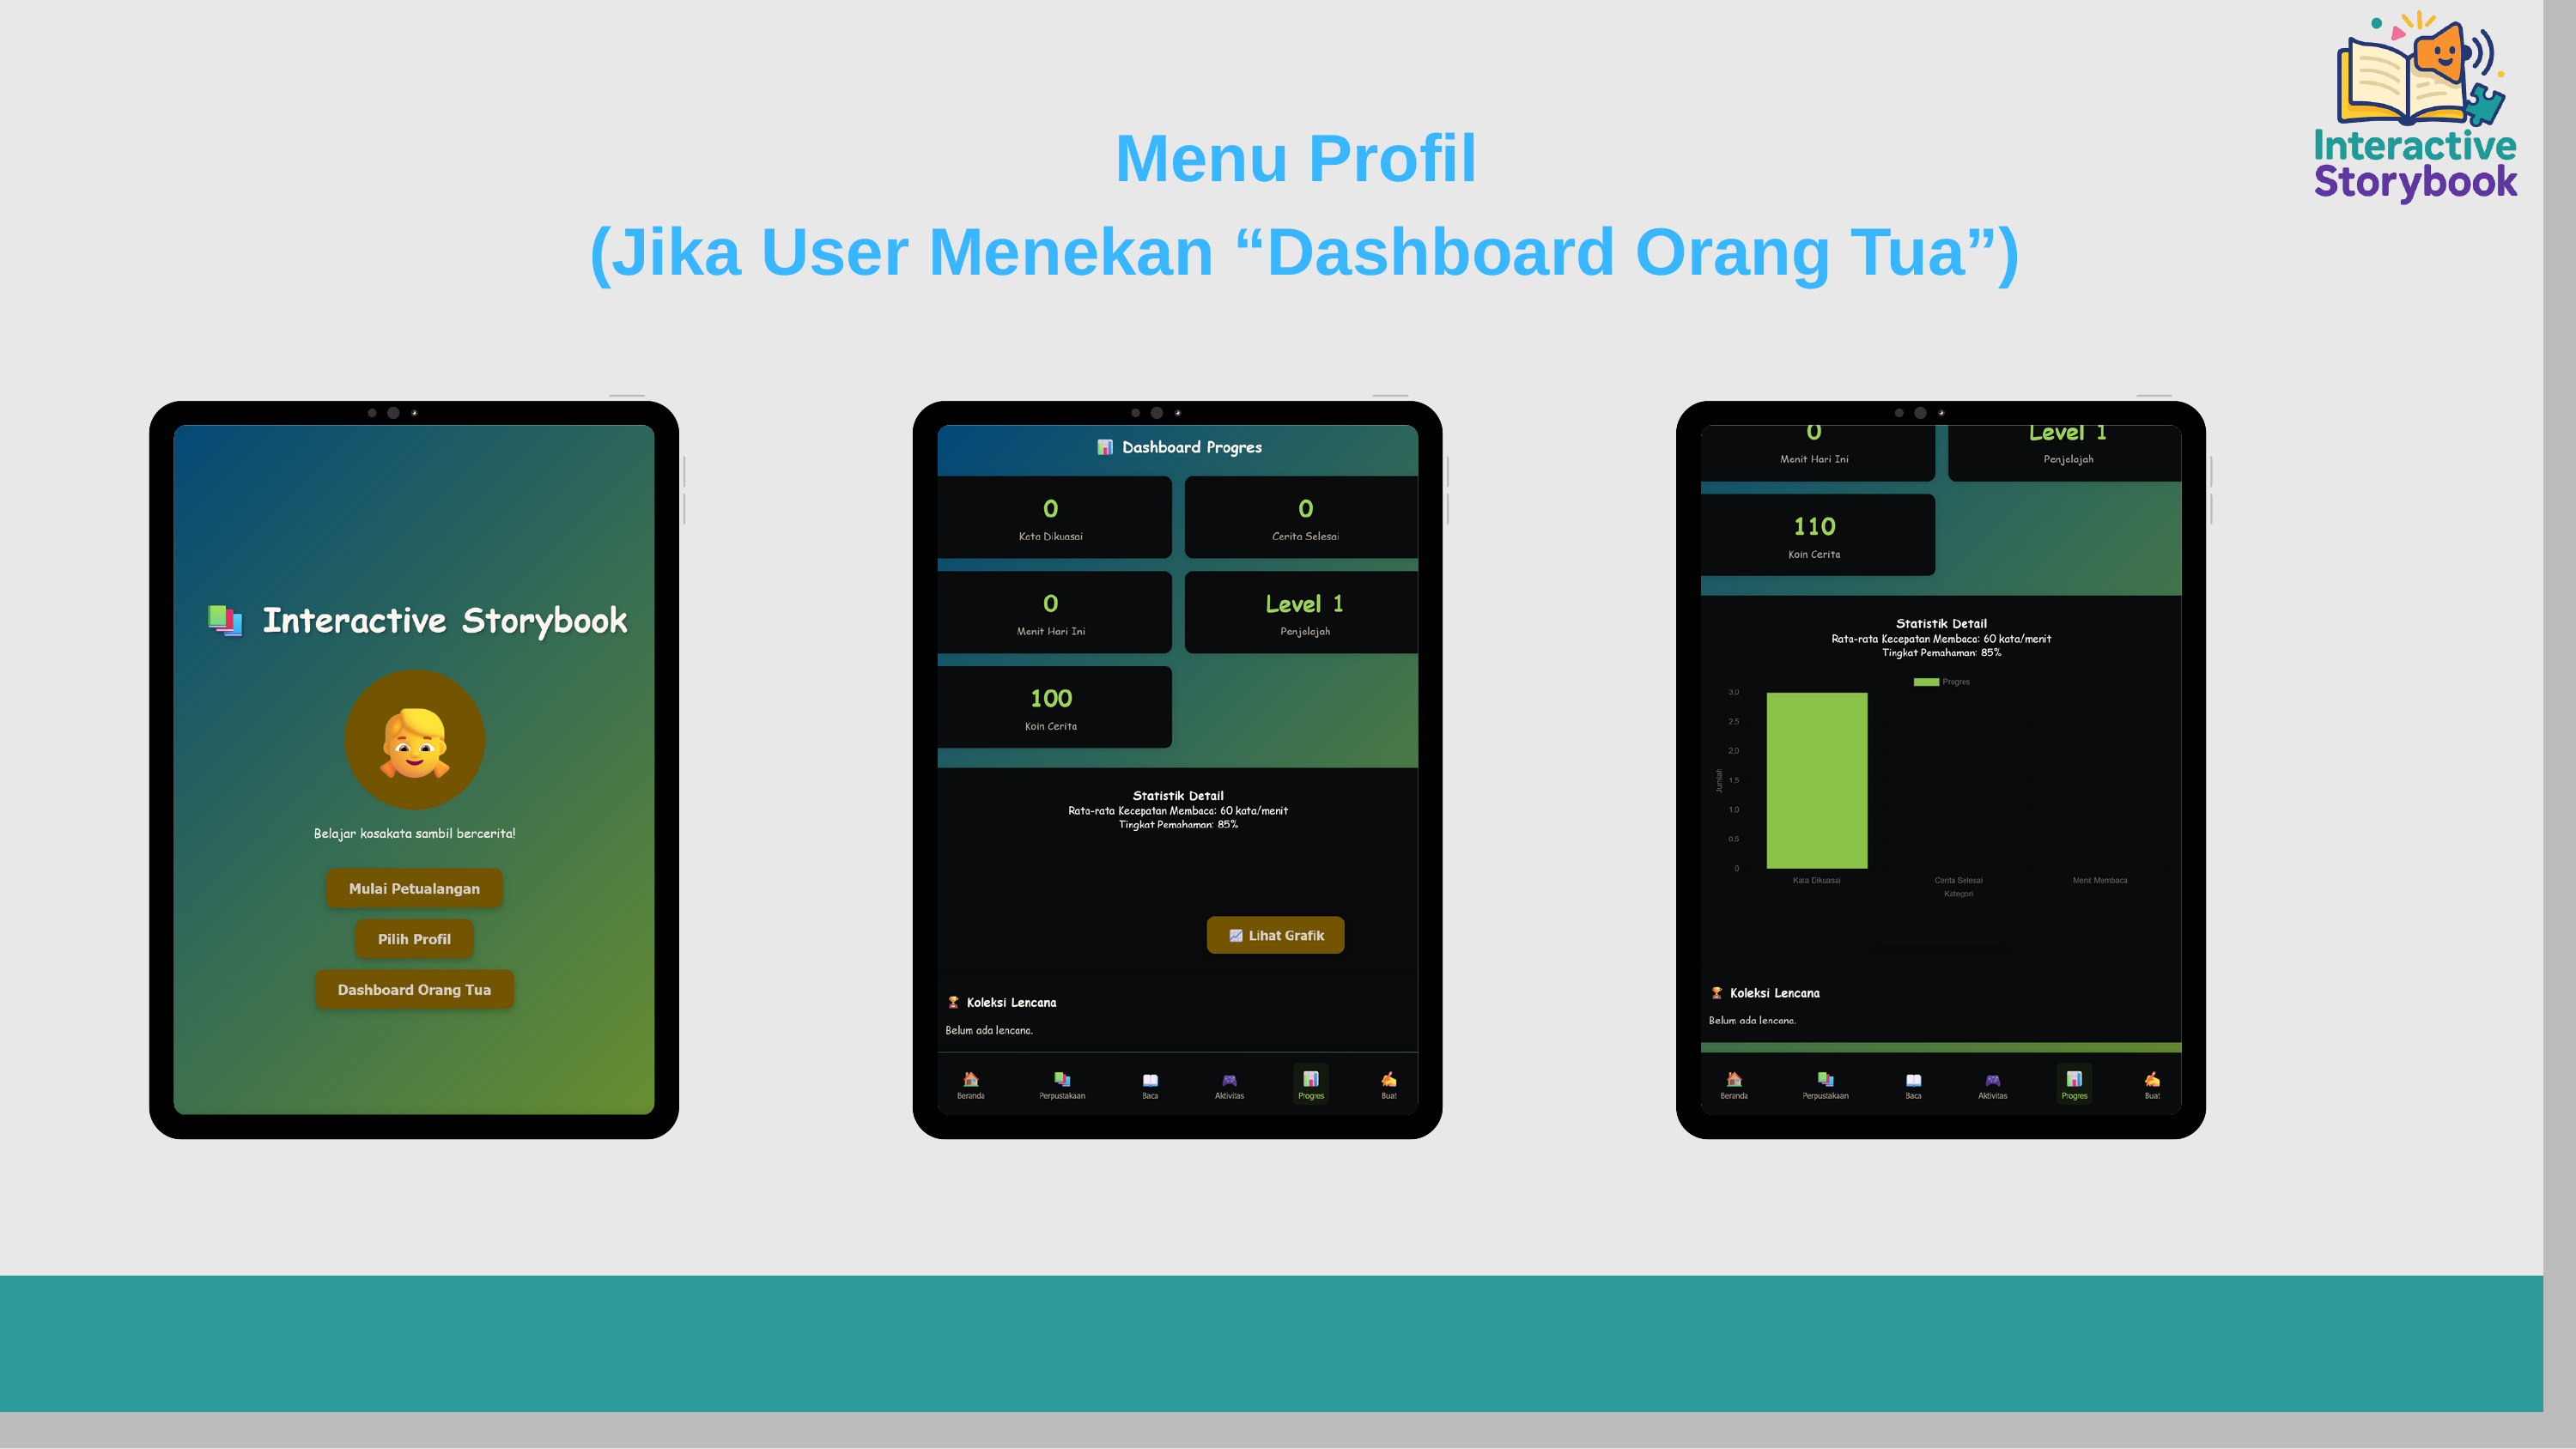

Menu Profil
(Jika User Menekan “Dashboard Orang Tua”)